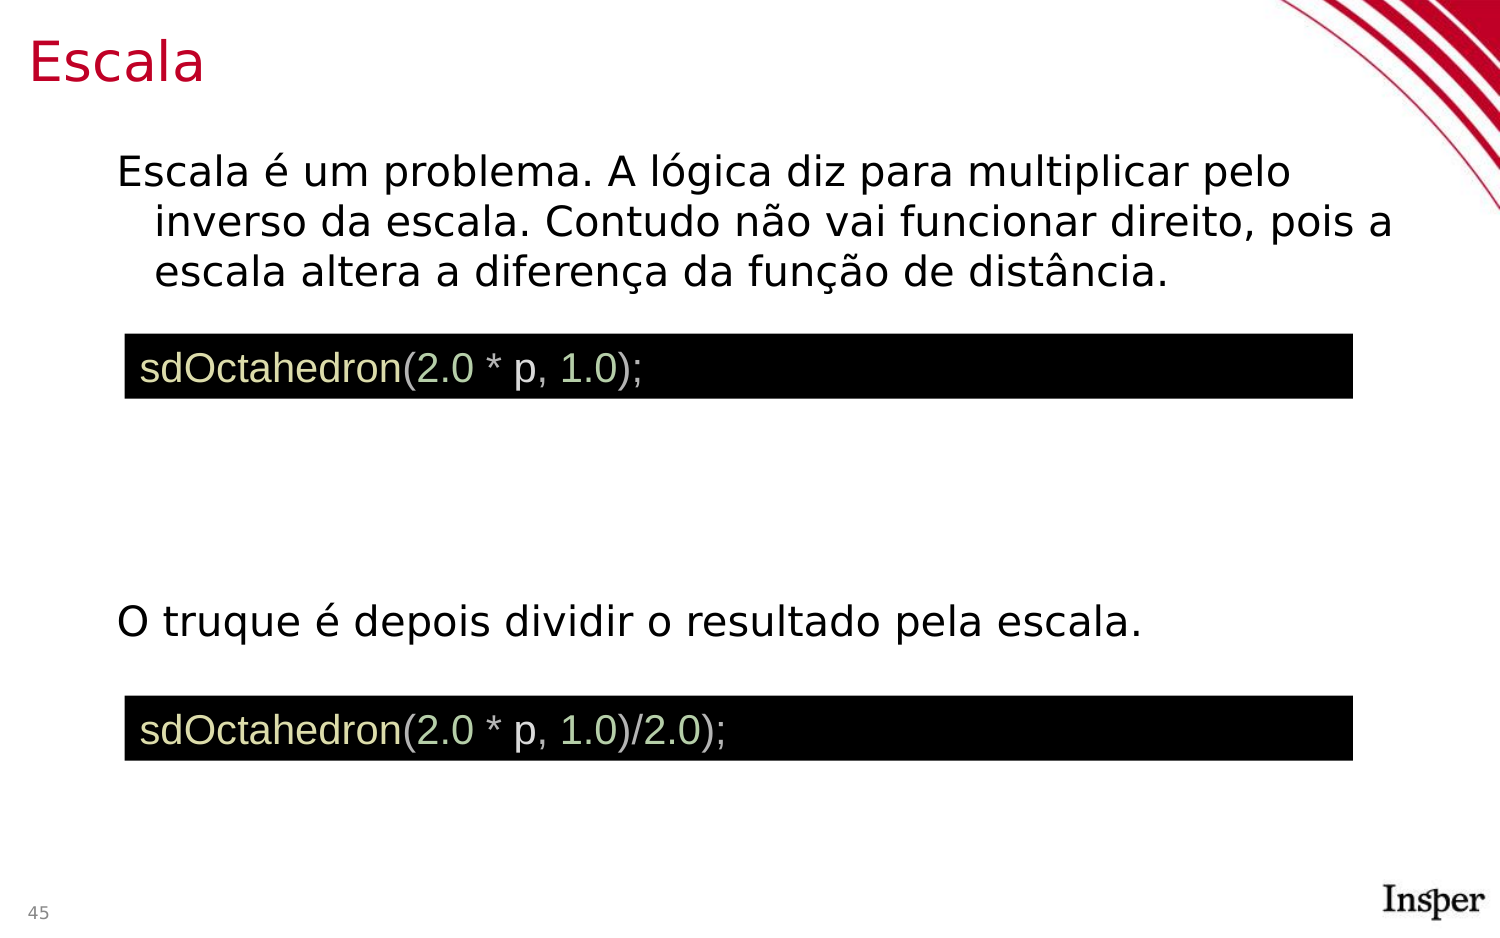

# Escala
Escala é um problema. A lógica diz para multiplicar pelo inverso da escala. Contudo não vai funcionar direito, pois a escala altera a diferença da função de distância.

O truque é depois dividir o resultado pela escala.
sdOctahedron(2.0 * p, 1.0);
sdOctahedron(2.0 * p, 1.0)/2.0);
45